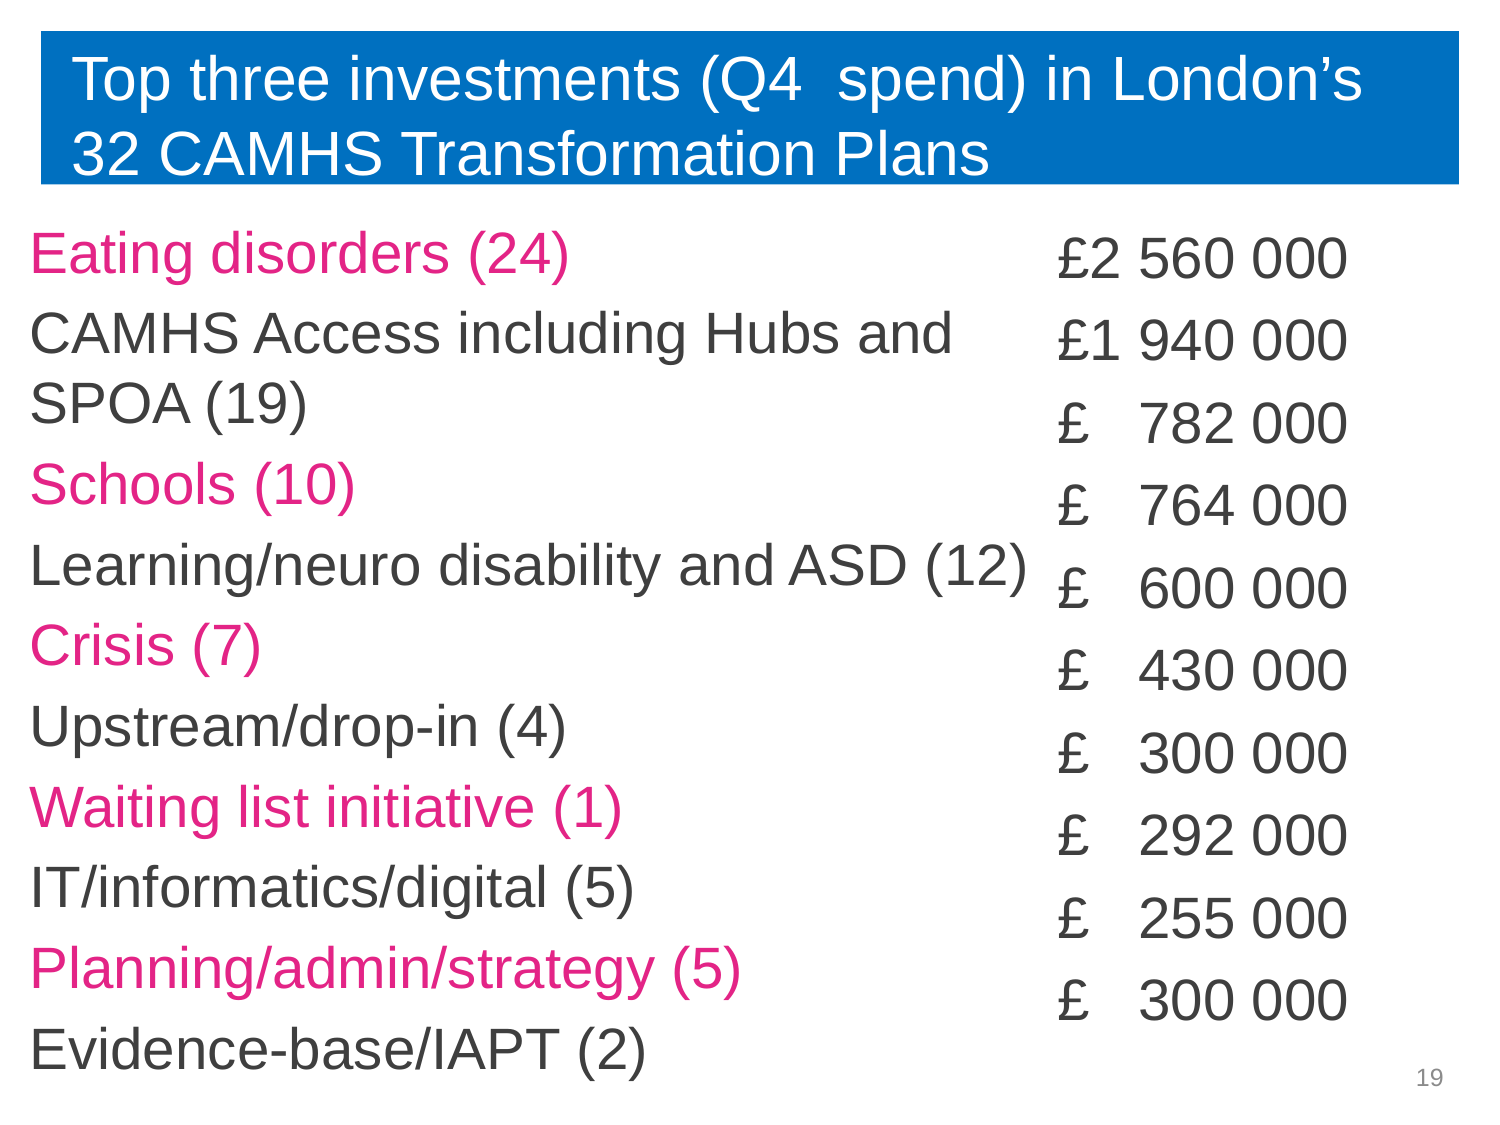

# Top three investments (Q4  spend) in London’s 32 CAMHS Transformation Plans
Eating disorders (24)
CAMHS Access including Hubs and SPOA (19)
Schools (10)
Learning/neuro disability and ASD (12)
Crisis (7)
Upstream/drop-in (4)
Waiting list initiative (1)
IT/informatics/digital (5)
Planning/admin/strategy (5)
Evidence-base/IAPT (2)

£2 560 000
£1 940 000
£   782 000
£   764 000
£   600 000
£   430 000
£   300 000
£   292 000
£   255 000
£   300 000
19